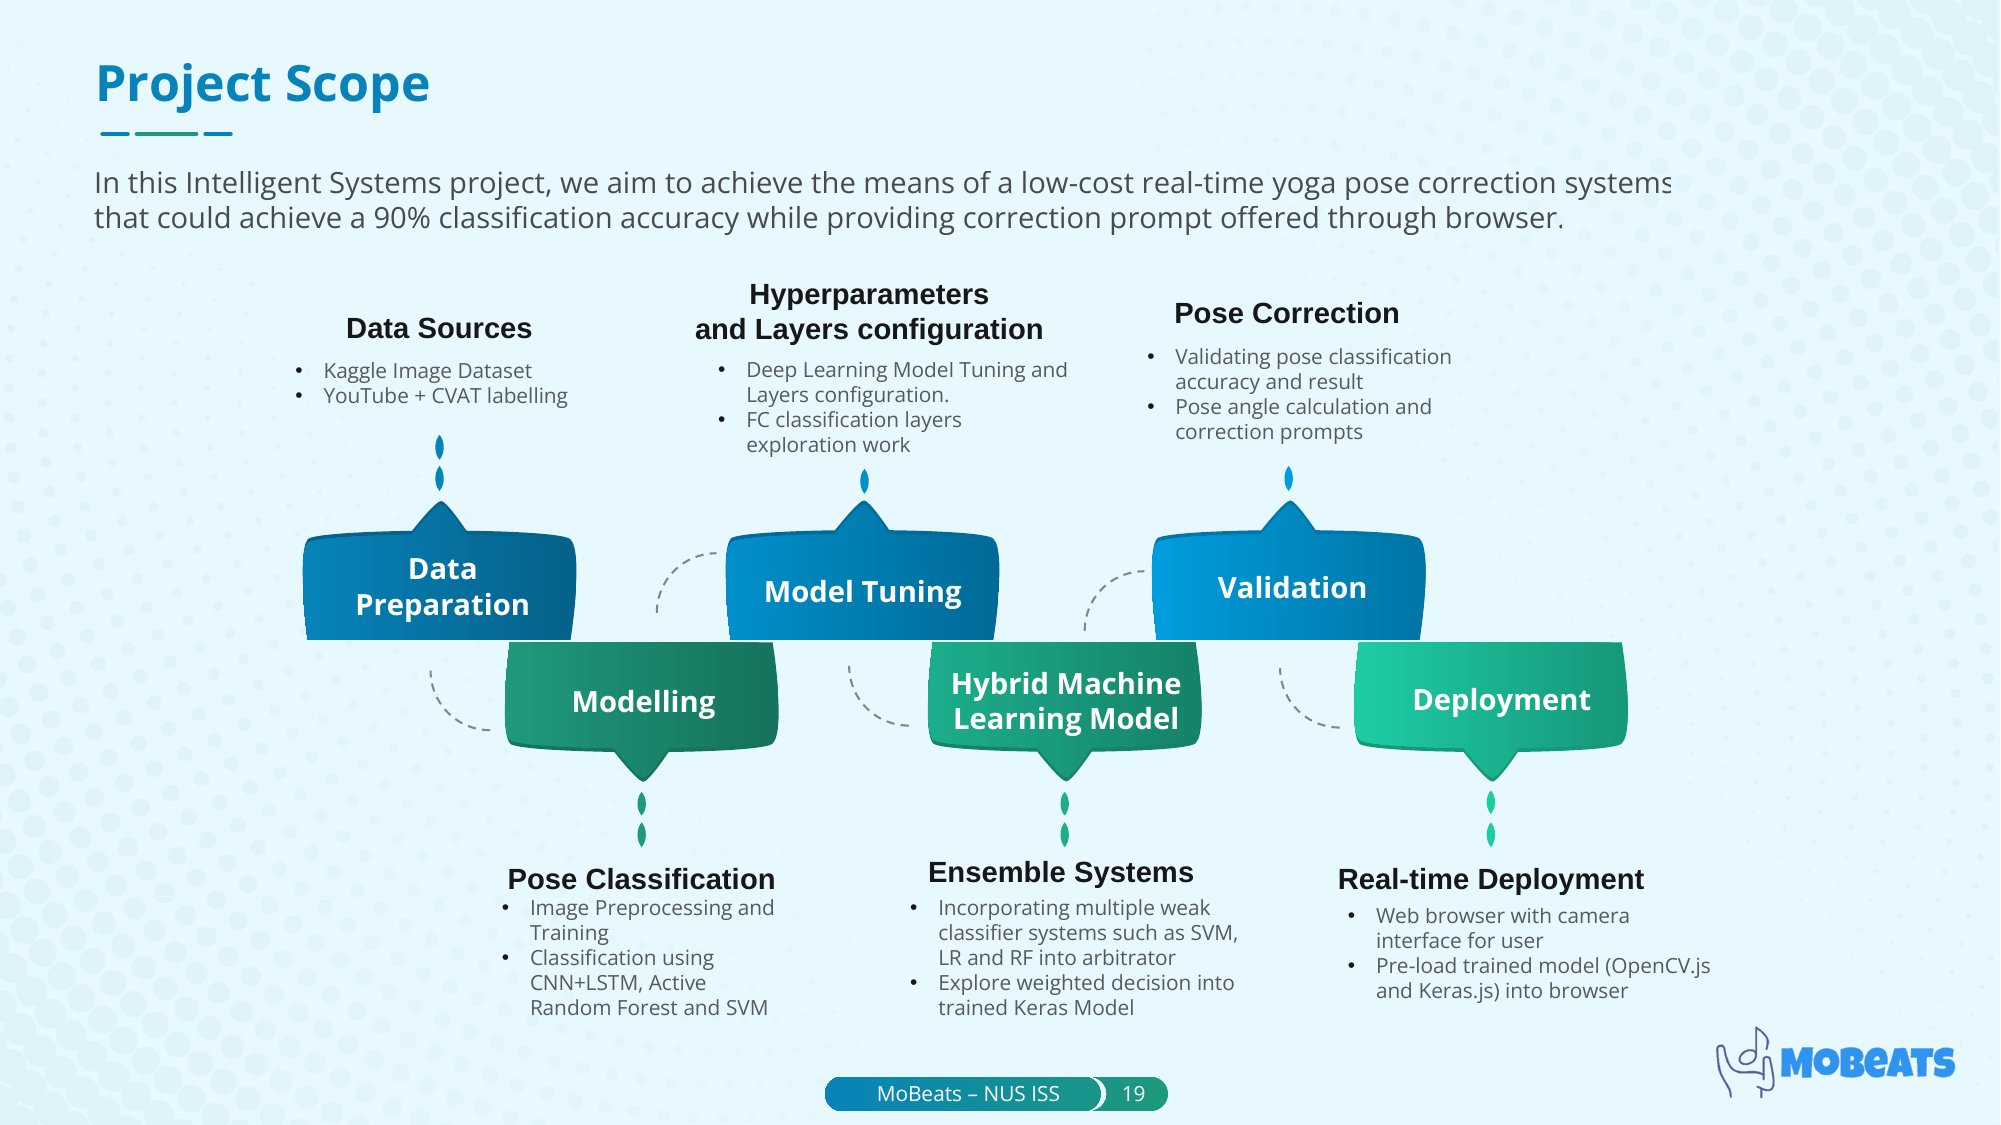

Project Scope
In this Intelligent Systems project, we aim to achieve the means of a low-cost real-time yoga pose correction systems that could achieve a 90% classification accuracy while providing correction prompt offered through browser.
Hyperparameters
and Layers configuration
Deep Learning Model Tuning and Layers configuration.
FC classification layers exploration work
Pose Correction
Validating pose classification accuracy and result
Pose angle calculation and correction prompts
Data Sources
Kaggle Image Dataset
YouTube + CVAT labelling

Ensemble Systems
Incorporating multiple weak classifier systems such as SVM, LR and RF into arbitrator
Explore weighted decision into trained Keras Model
Pose Classification
Image Preprocessing and Training
Classification using CNN+LSTM, Active Random Forest and SVM
Real-time Deployment
Web browser with camera interface for user
Pre-load trained model (OpenCV.js and Keras.js) into browser

Data
Preparation
Validation
Model Tuning
Deployment
Hybrid Machine Learning Model
Modelling